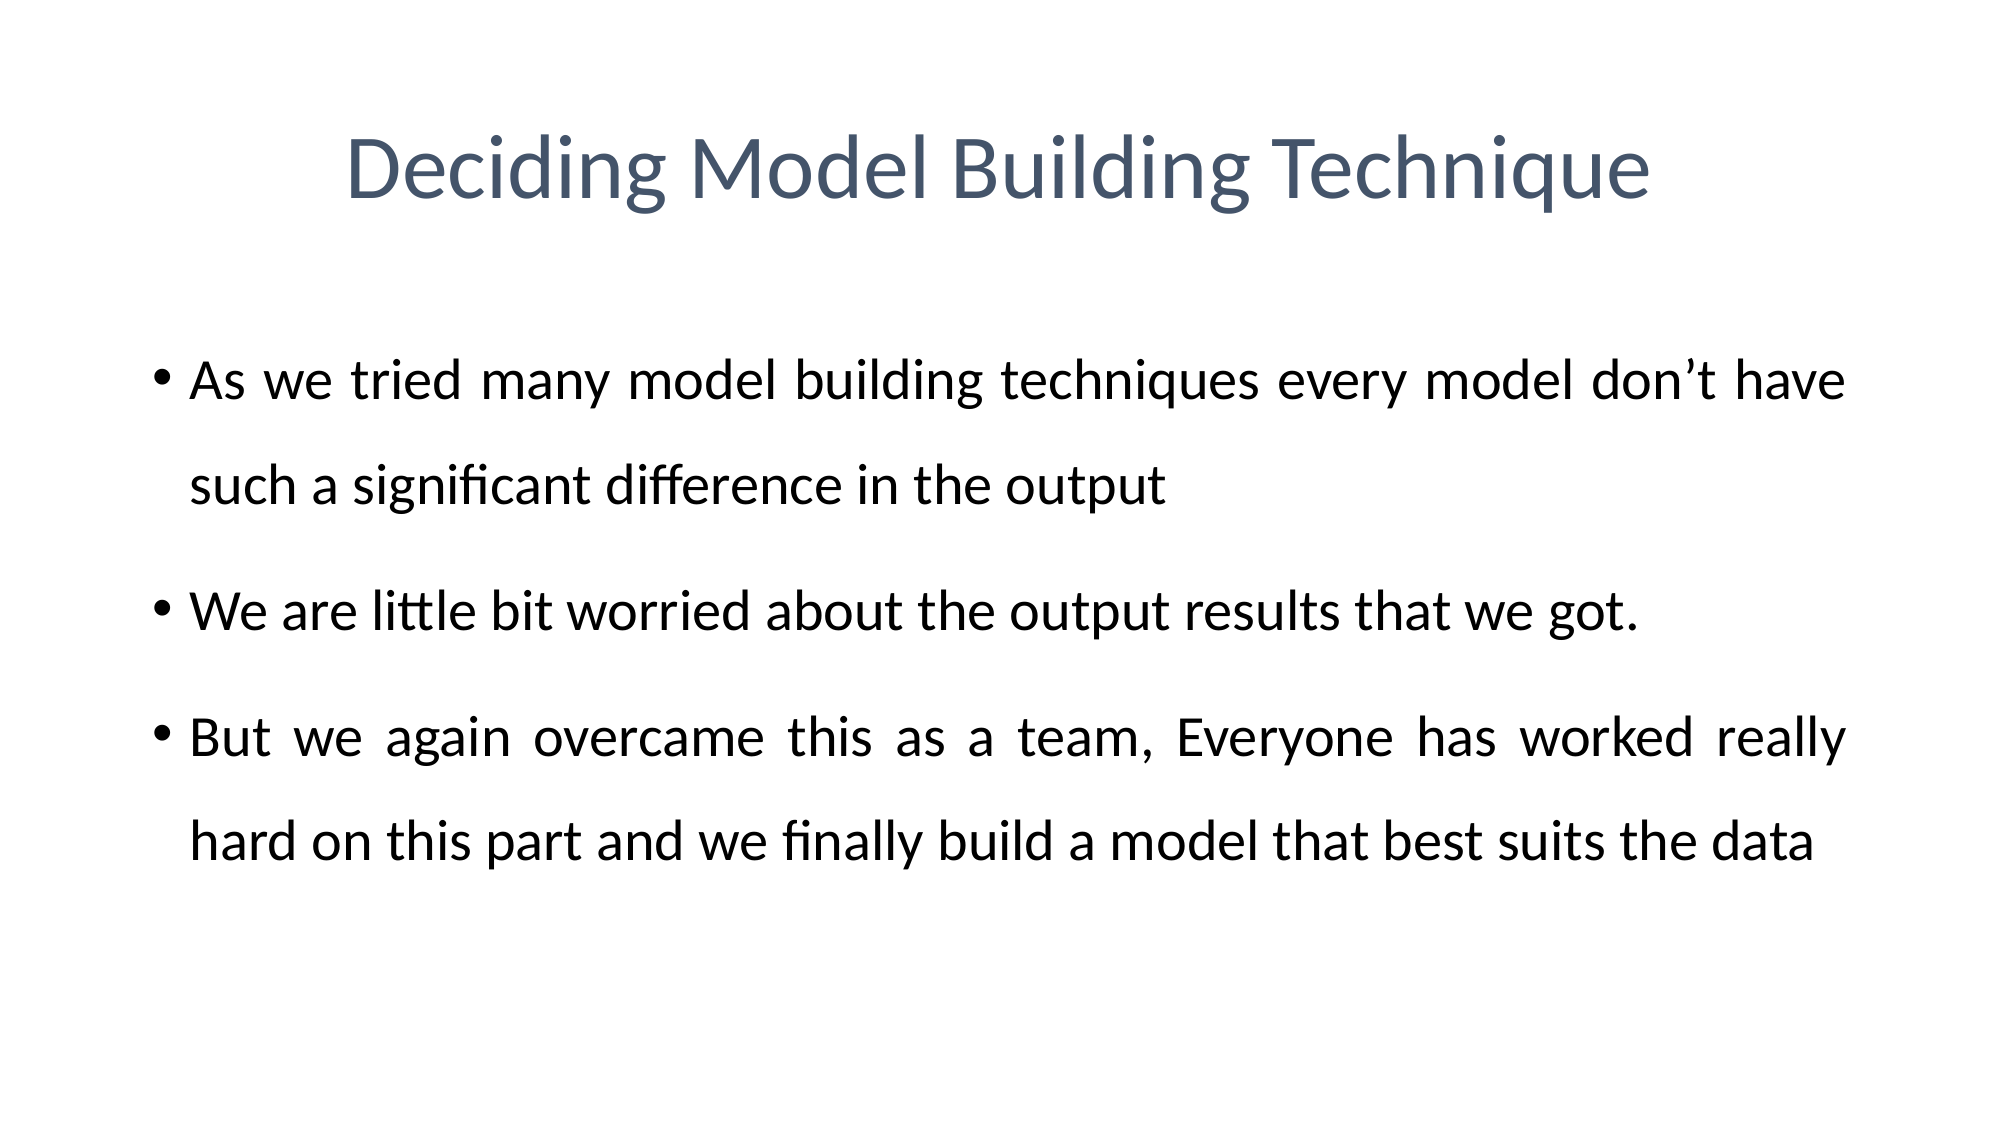

# Deciding Model Building Technique
As we tried many model building techniques every model don’t have such a significant difference in the output
We are little bit worried about the output results that we got.
But we again overcame this as a team, Everyone has worked really hard on this part and we finally build a model that best suits the data